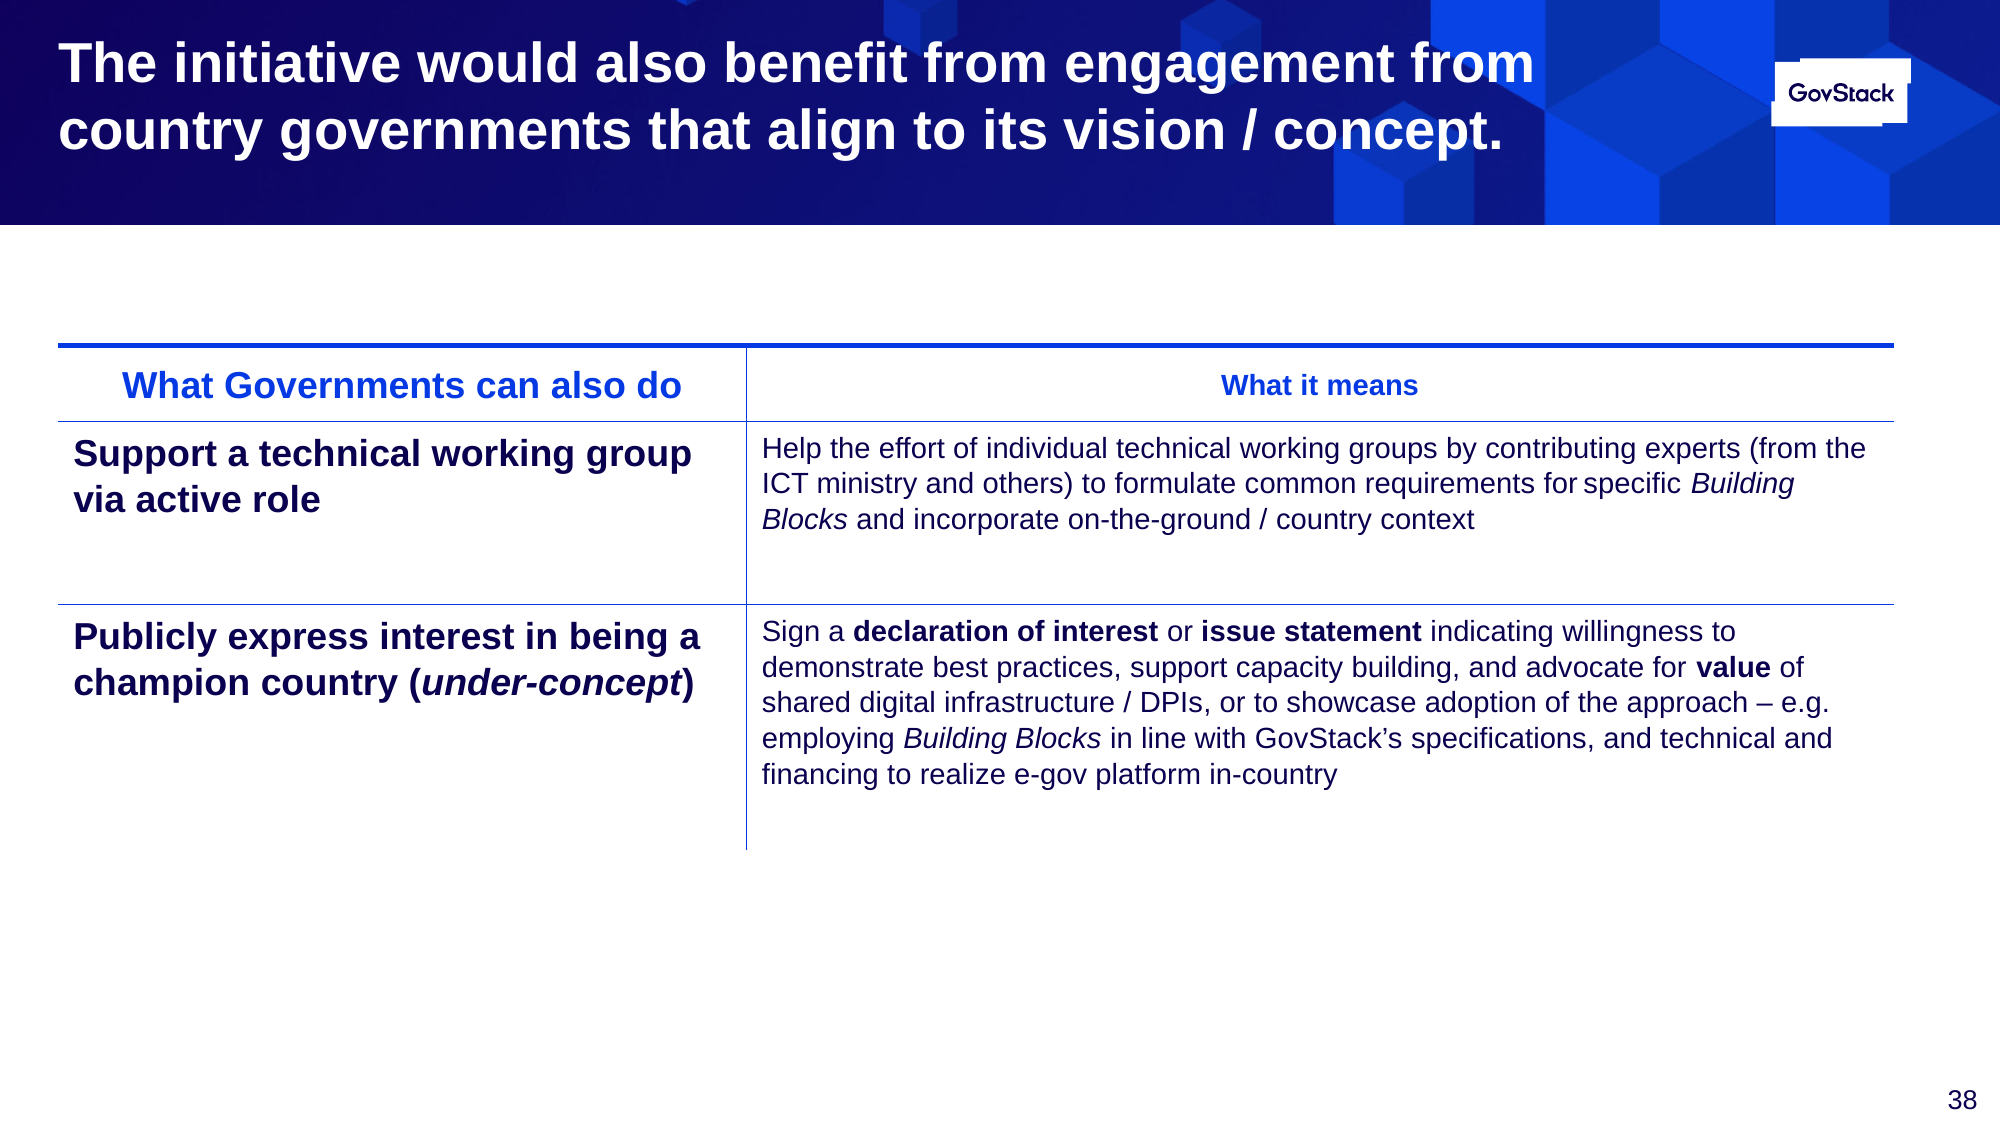

# The initiative would also benefit from engagement from country governments that align to its vision / concept.
| What Governments can also do | What it means |
| --- | --- |
| Support a technical working group via active role | Help the effort of individual technical working groups by contributing experts (from the ICT ministry and others) to formulate common requirements for specific Building Blocks and incorporate on-the-ground / country context |
| Publicly express interest in being a champion country (under-concept) | Sign a declaration of interest or issue statement indicating willingness to demonstrate best practices, support capacity building, and advocate for value of shared digital infrastructure / DPIs, or to showcase adoption of the approach – e.g. employing Building Blocks in line with GovStack’s specifications, and technical and financing to realize e-gov platform in-country |
38